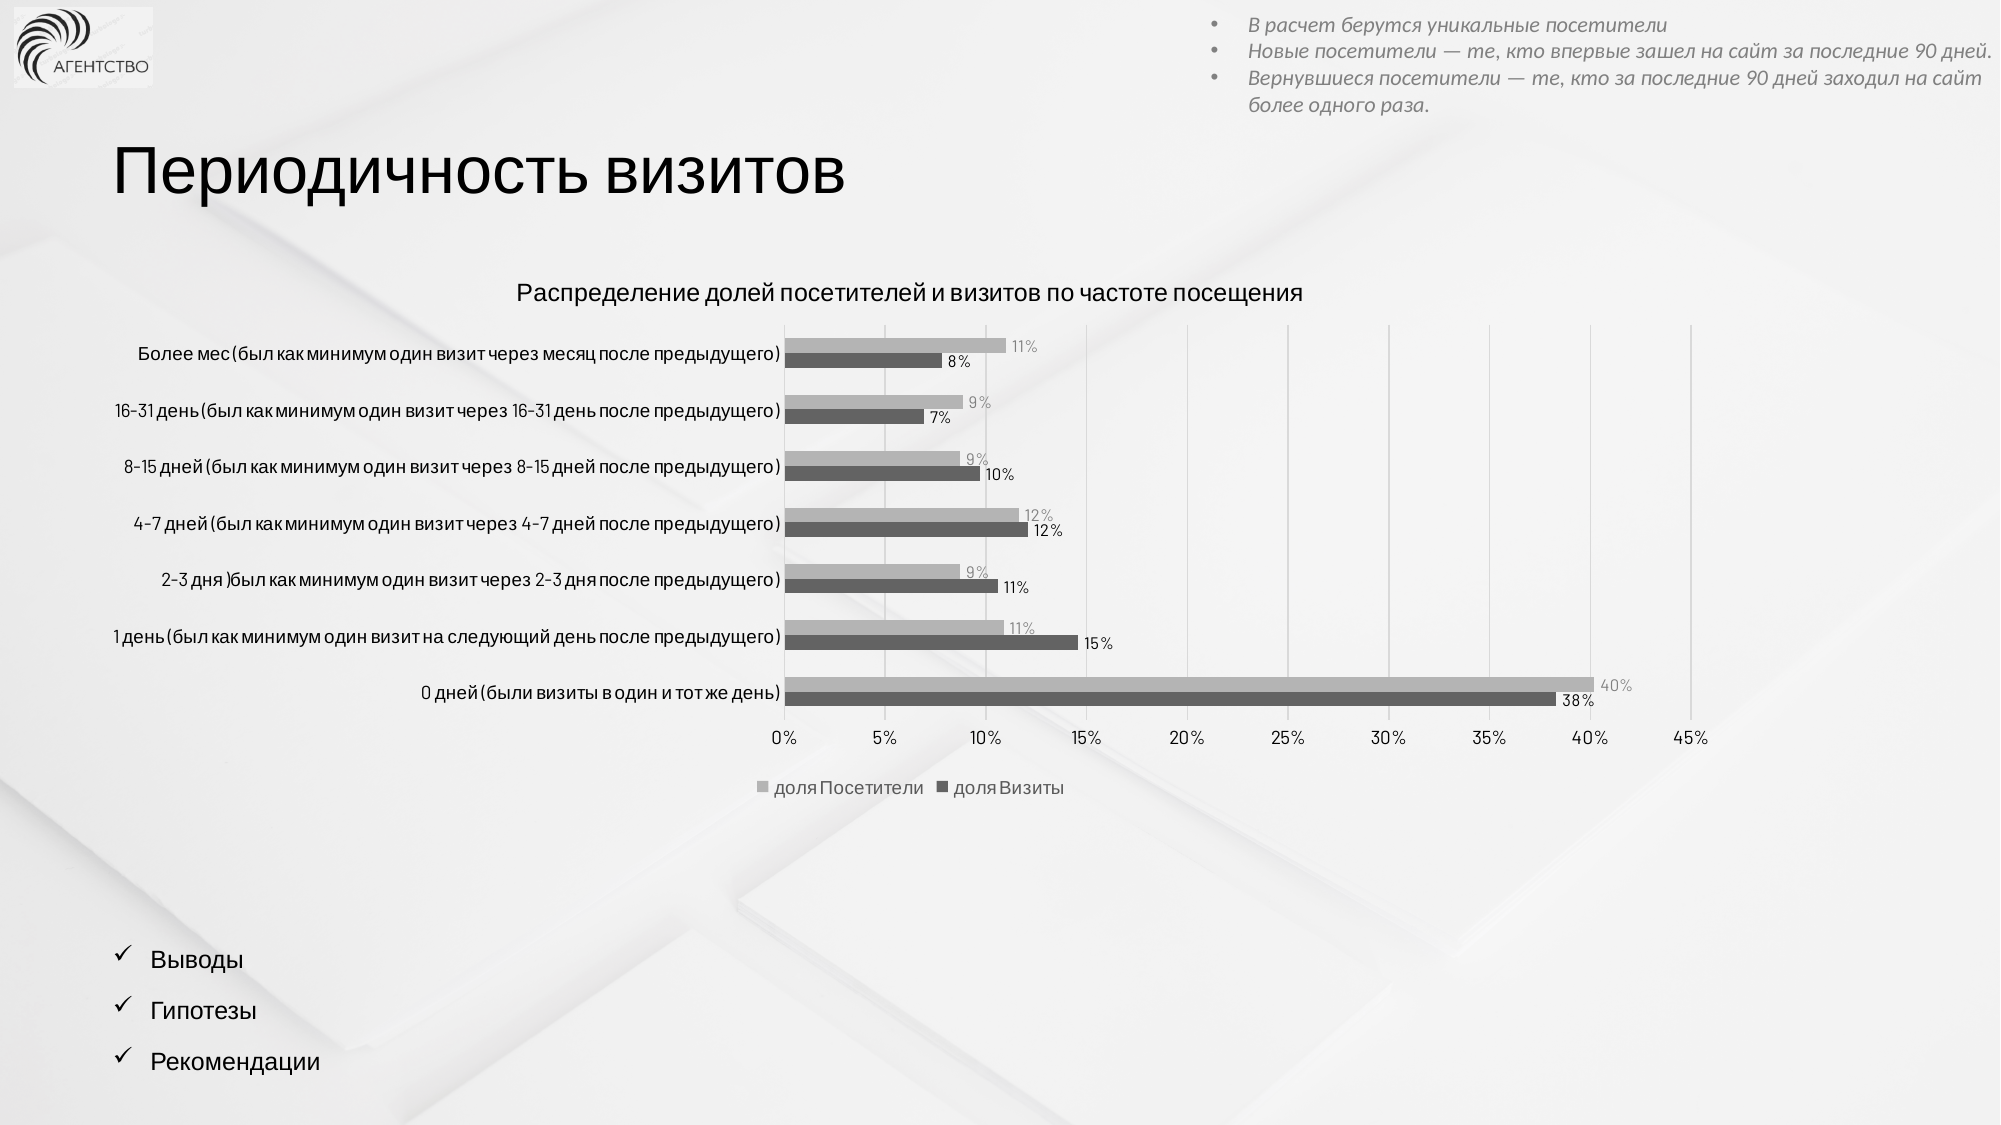

В расчет берутся уникальные посетители
Новые посетители — те, кто впервые зашел на сайт за последние 90 дней.
Вернувшиеся посетители — те, кто за последние 90 дней заходил на сайт более одного раза.

Периодичность визитов

### Chart: Распределение долей посетителей и визитов по частоте посещения

| Category | доля Визиты | доля Посетители |
|---|---|---|
| 0 дней (были визиты в один и тот же день) | 0.3831111111111111 | 0.4020227560050569 |
| 1 день (был как минимум один визит на следующий день после предыдущего) | 0.14577777777777778 | 0.10872313527180784 |
| 2‑3 дня )был как минимум один визит через 2-3 дня после предыдущего) | 0.10577777777777778 | 0.08723135271807839 |
| 4‑7 дней (был как минимум один визит через 4-7 дней после предыдущего) | 0.12088888888888889 | 0.11630847029077118 |
| 8‑15 дней (был как минимум один визит через 8-15 дней после предыдущего) | 0.09688888888888889 | 0.08723135271807839 |
| 16‑31 день (был как минимум один визит через 16-31 день после предыдущего) | 0.06933333333333333 | 0.08849557522123894 |
| Более мес (был как минимум один визит через месяц после предыдущего) | 0.07822222222222222 | 0.1099873577749684 |
Выводы
Гипотезы
Рекомендации